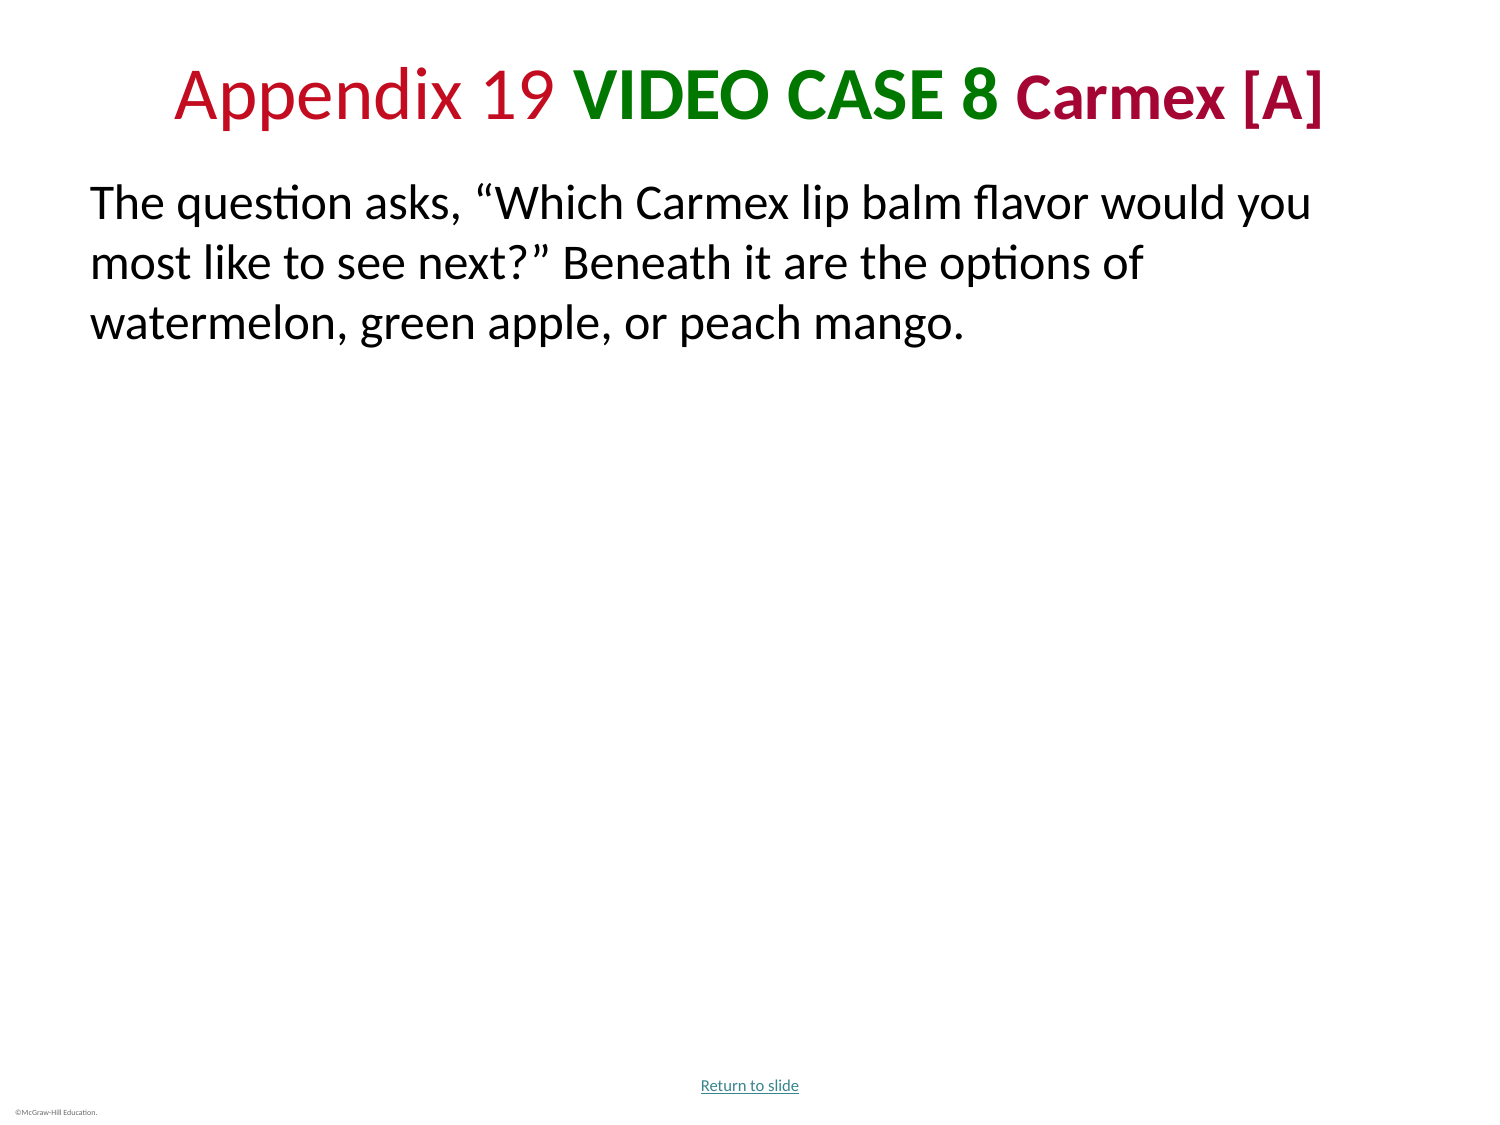

# Appendix 19 VIDEO CASE 8 Carmex [A]
The question asks, “Which Carmex lip balm flavor would you most like to see next?” Beneath it are the options of watermelon, green apple, or peach mango.
Return to slide